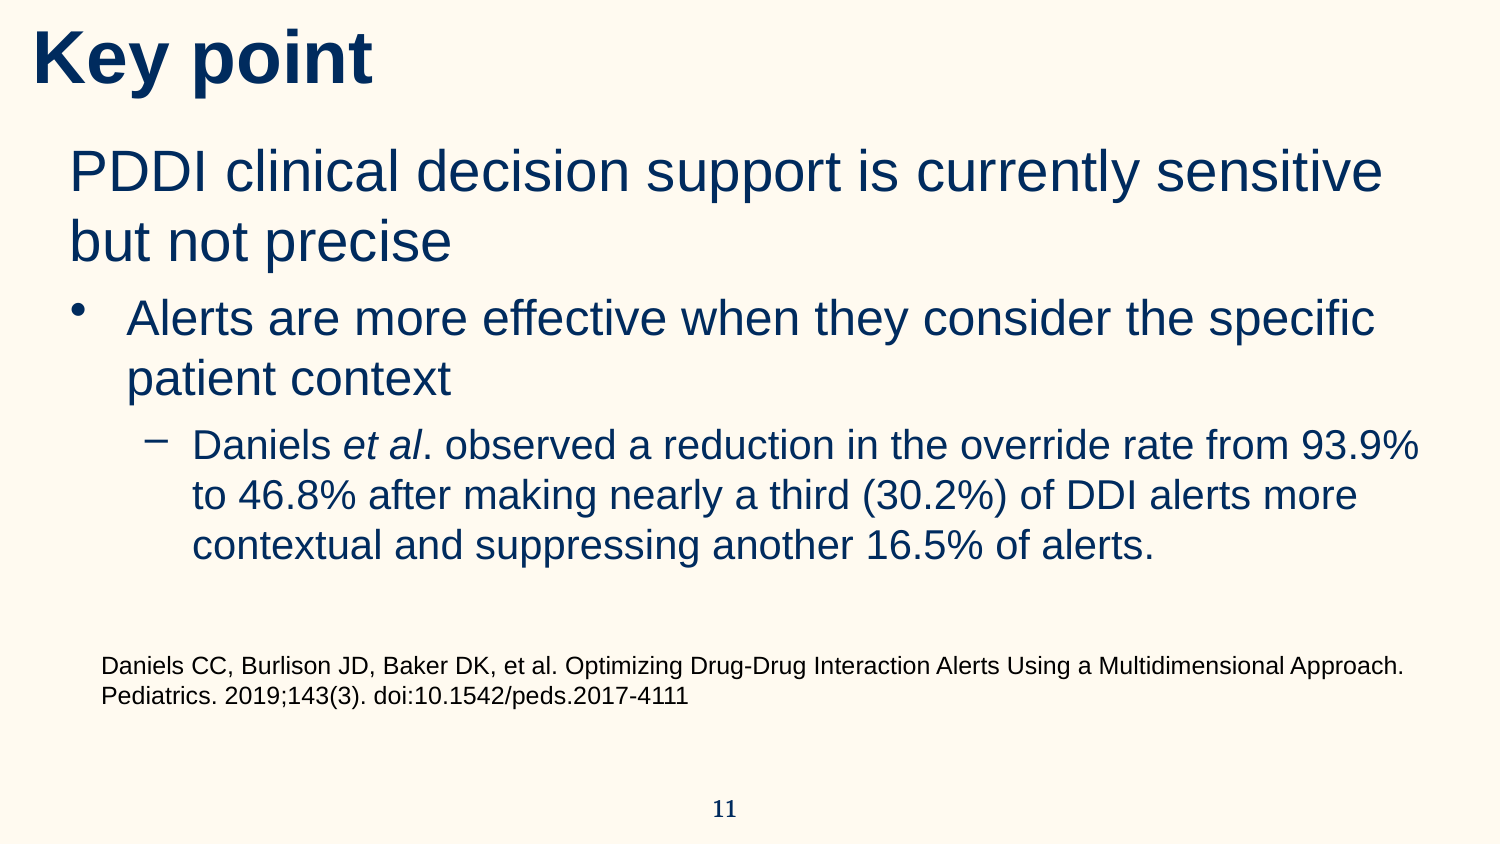

# Key point
PDDI clinical decision support is currently sensitive but not precise
Alerts are more effective when they consider the specific patient context
Daniels et al. observed a reduction in the override rate from 93.9% to 46.8% after making nearly a third (30.2%) of DDI alerts more contextual and suppressing another 16.5% of alerts.

Daniels CC, Burlison JD, Baker DK, et al. Optimizing Drug-Drug Interaction Alerts Using a Multidimensional Approach. Pediatrics. 2019;143(3). doi:10.1542/peds.2017-4111